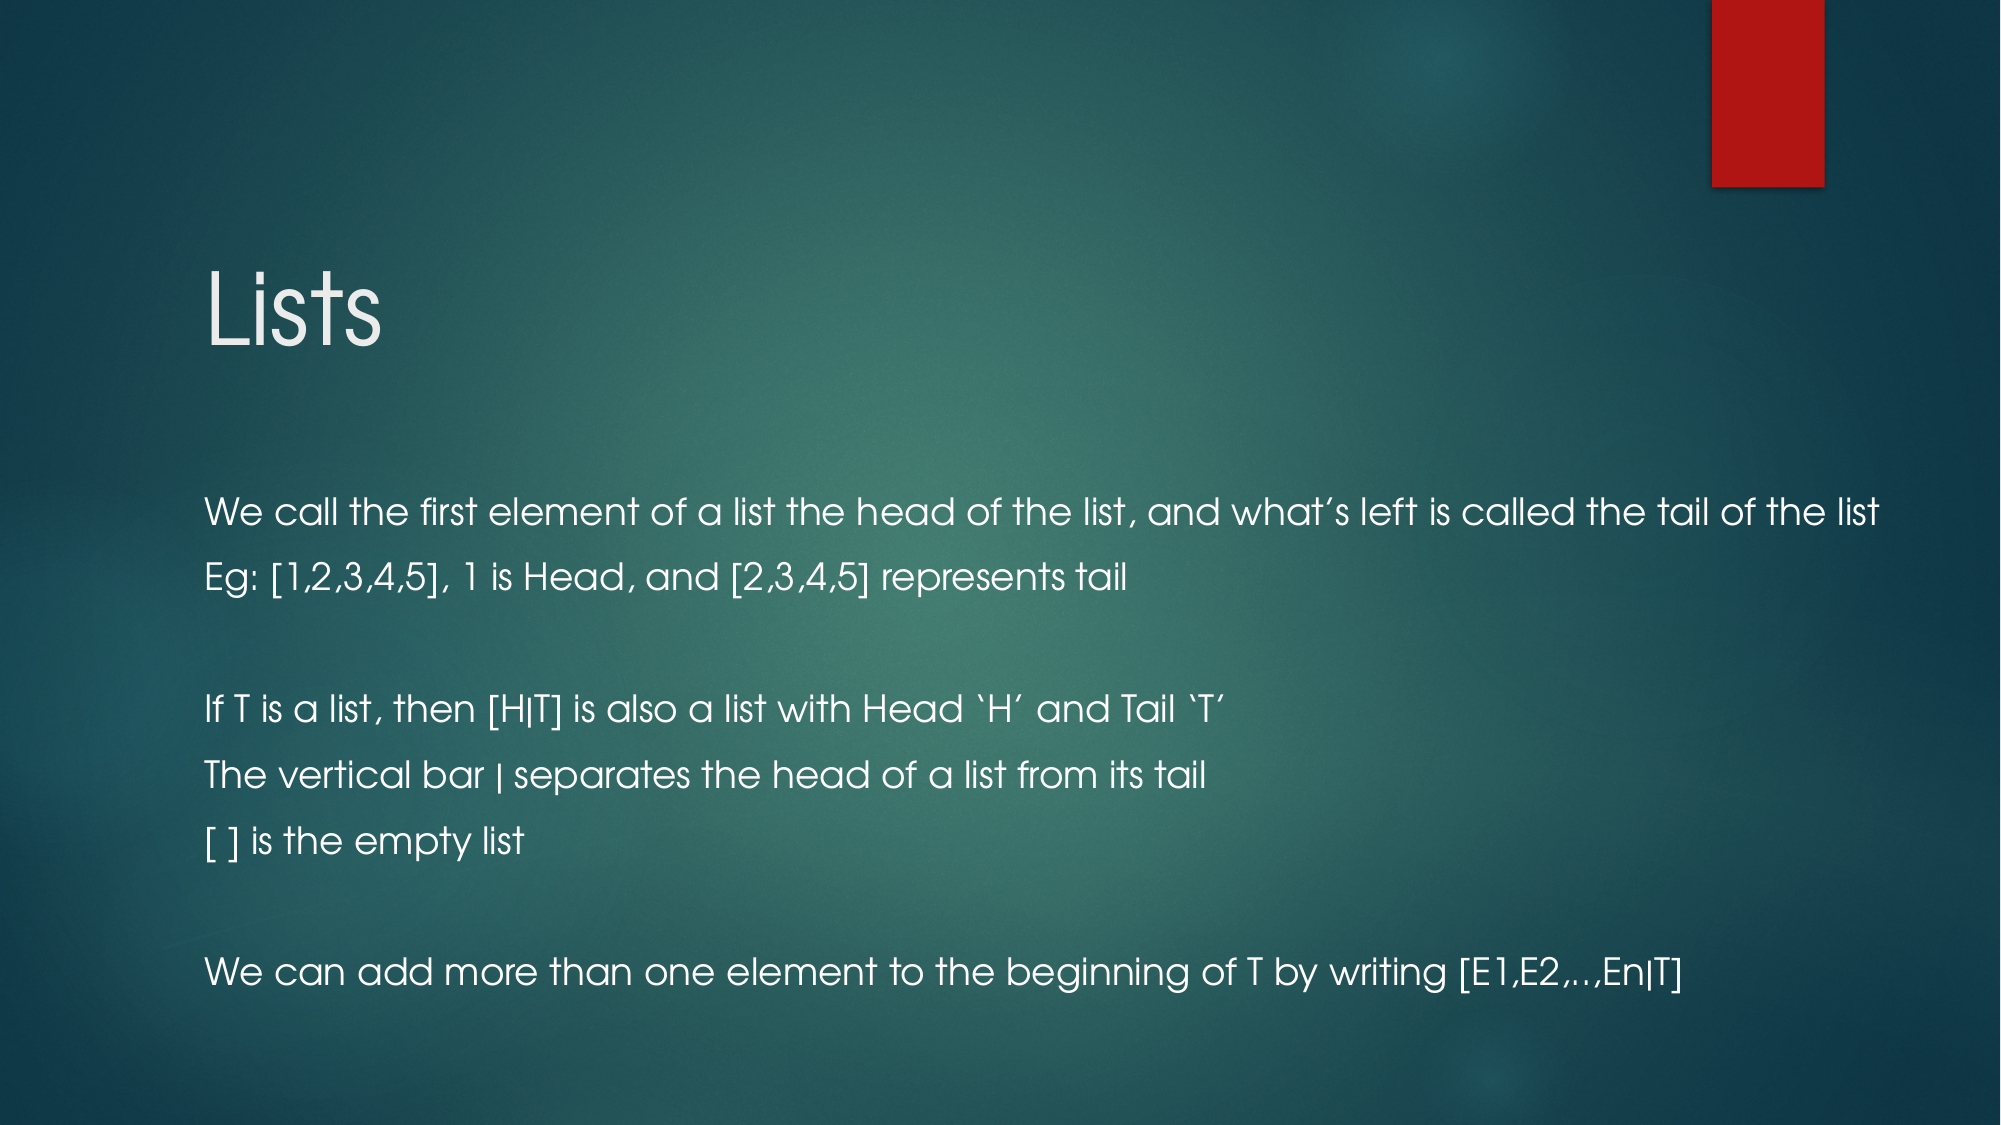

# Lists
We call the first element of a list the head of the list, and what’s left is called the tail of the list
Eg: [1,2,3,4,5], 1 is Head, and [2,3,4,5] represents tail

If T is a list, then [H|T] is also a list with Head ‘H’ and Tail ‘T’
The vertical bar | separates the head of a list from its tail
[ ] is the empty list

We can add more than one element to the beginning of T by writing [E1,E2,..,En|T]